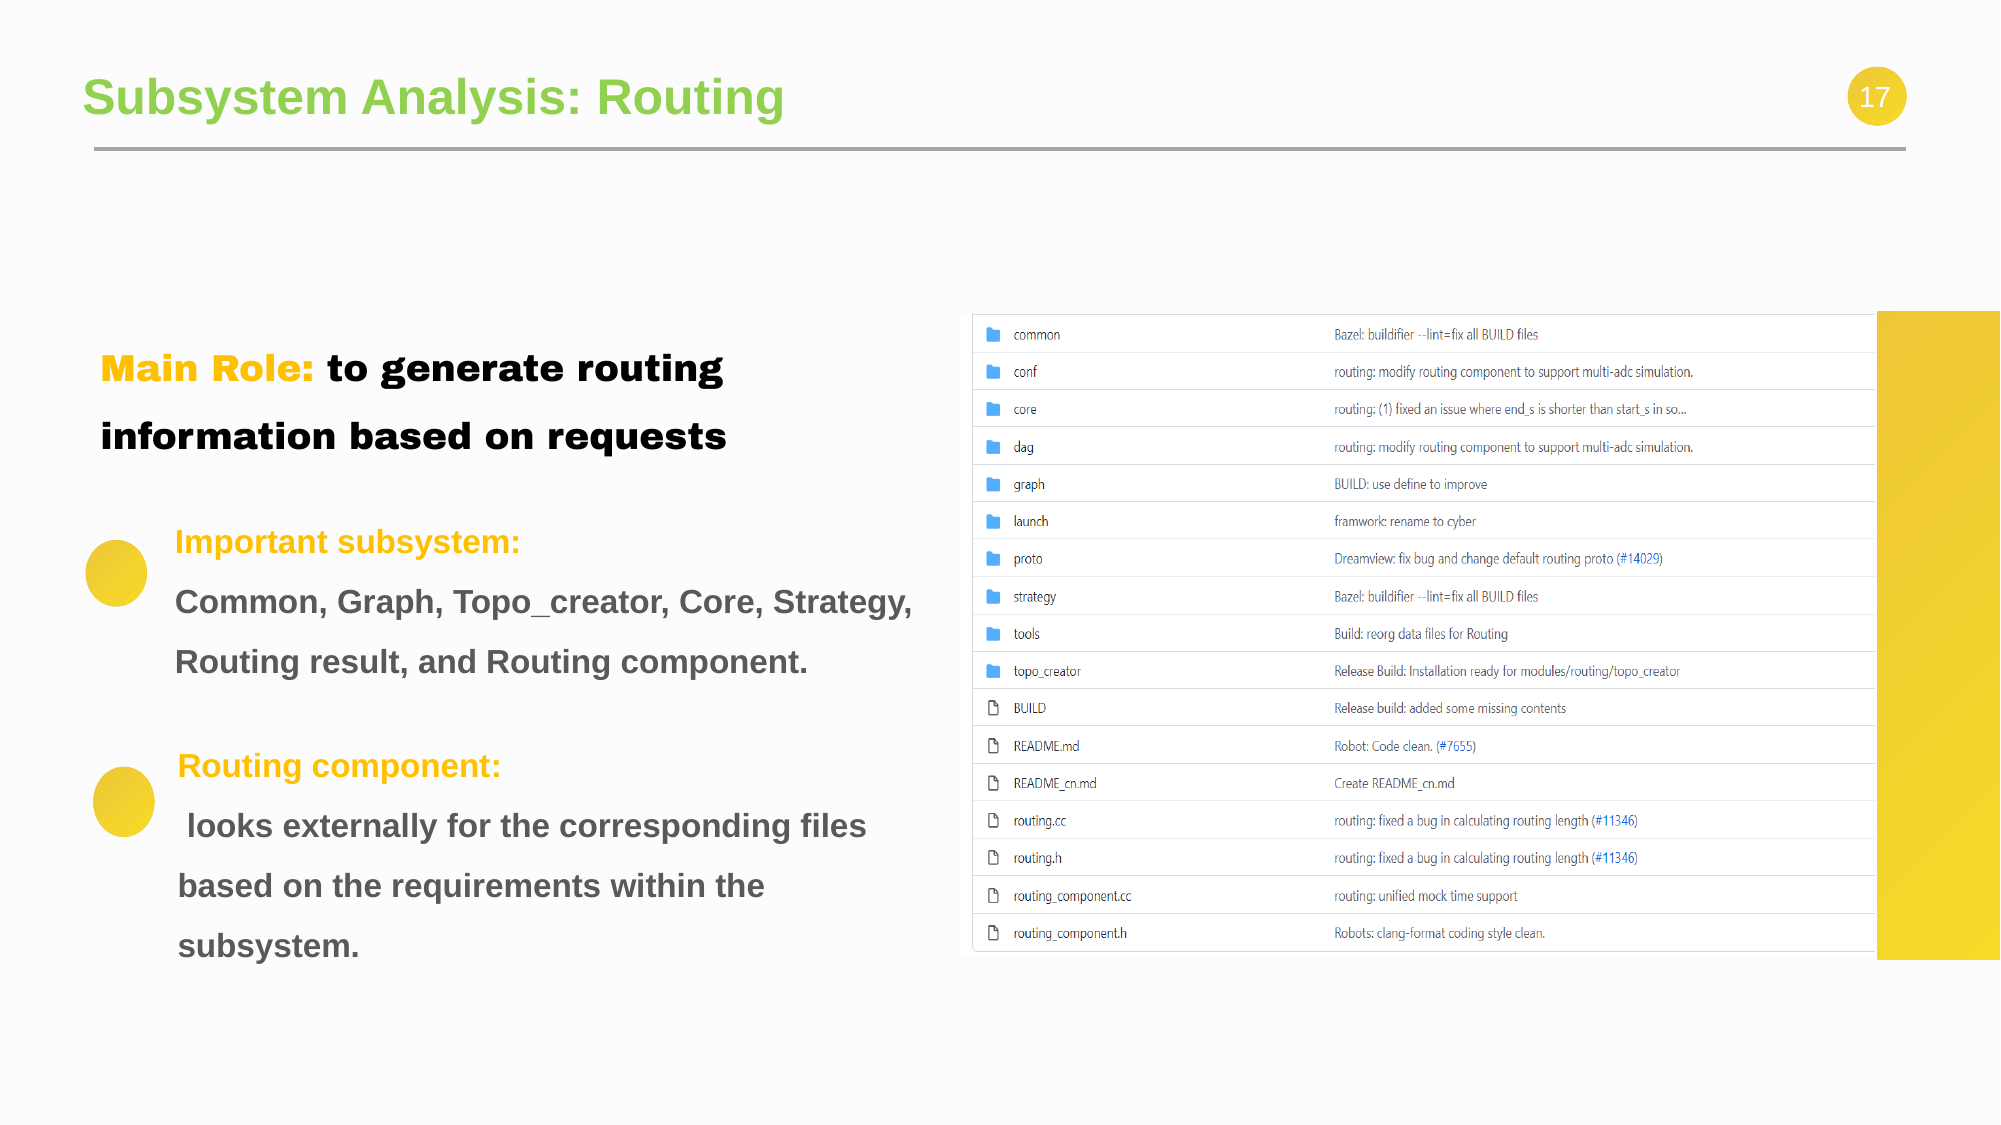

Subsystem Analysis: Routing

Main Role: to generate routing information based on requests
Important subsystem:
Common, Graph, Topo_creator, Core, Strategy, Routing result, and Routing component.

Routing component:
 looks externally for the corresponding files based on the requirements within the subsystem.